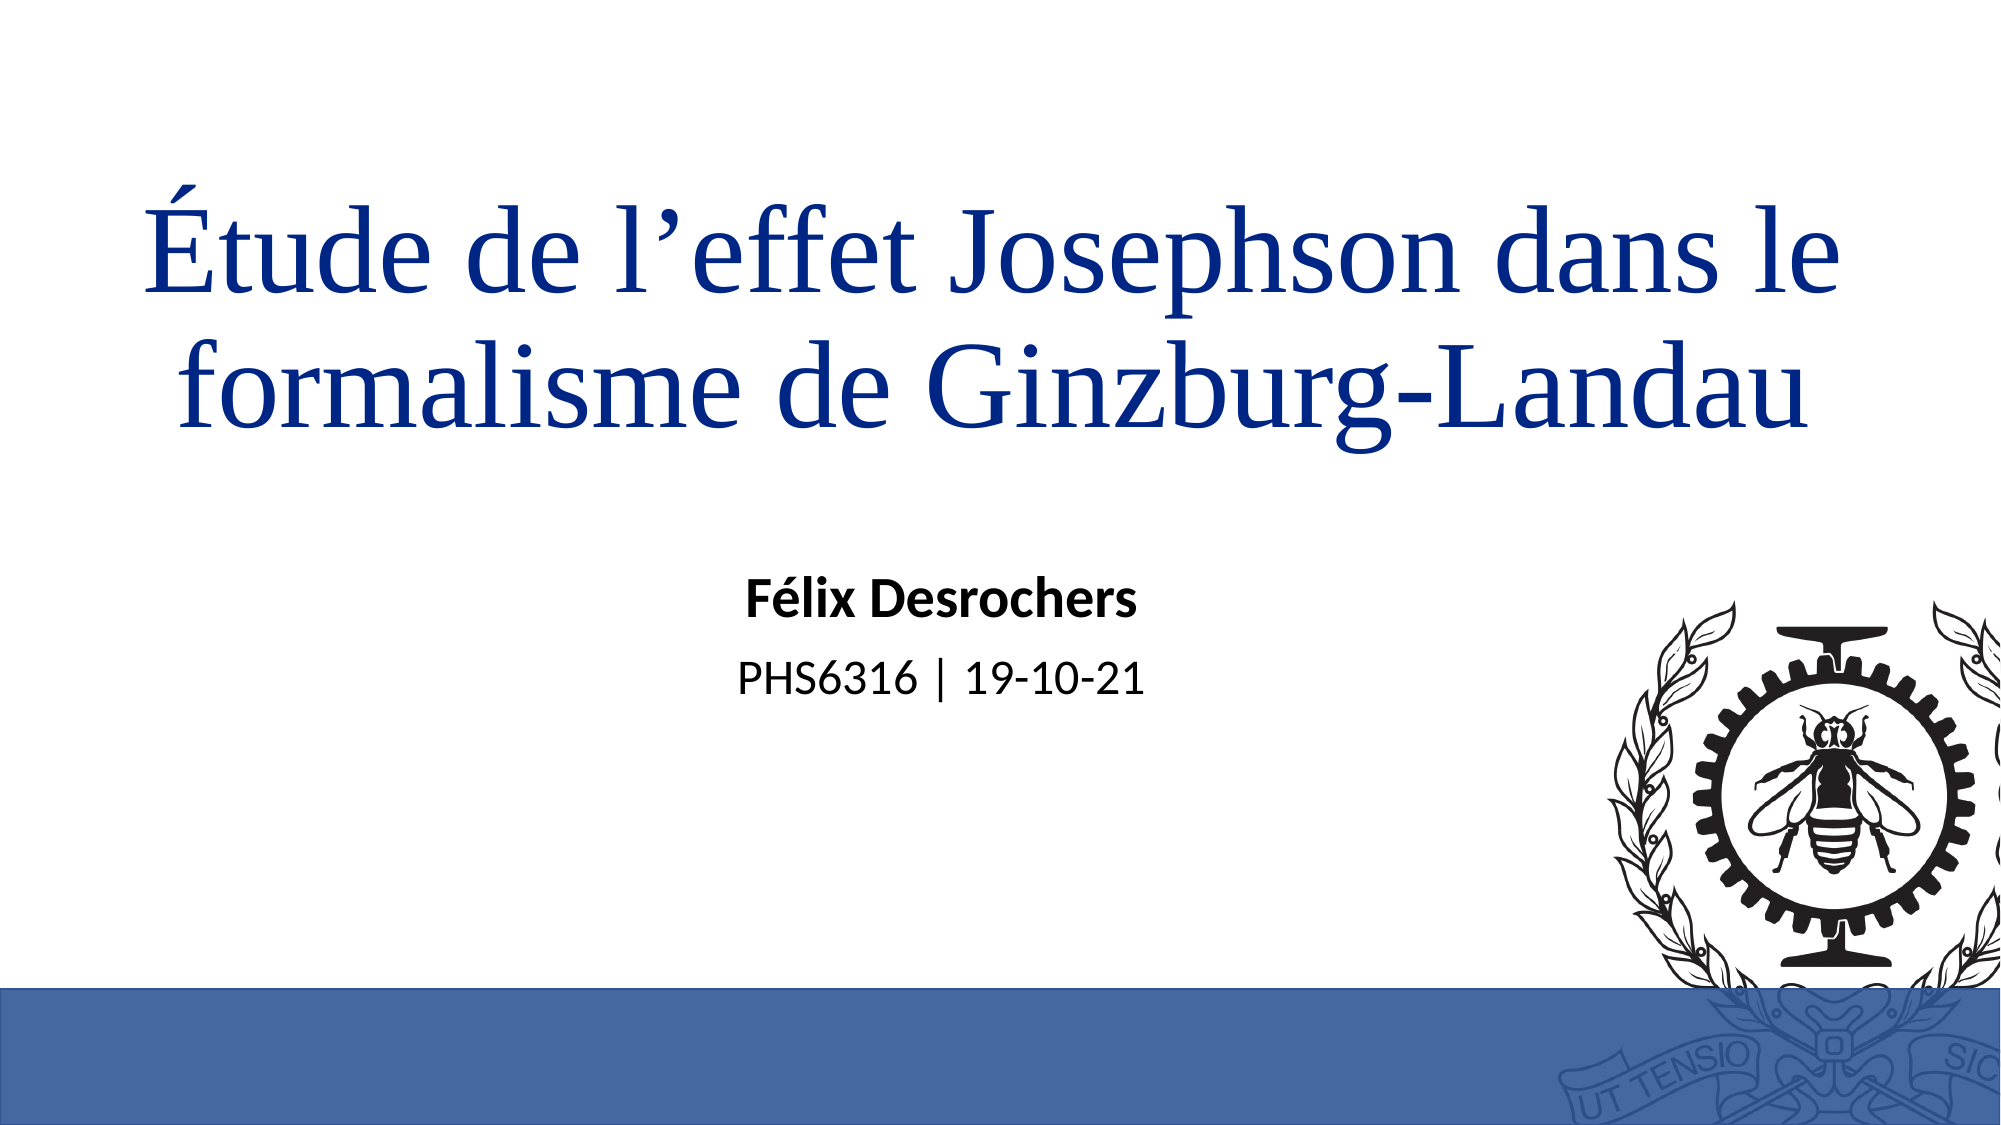

# Étude de l’effet Josephson dans le formalisme de Ginzburg-Landau
Félix Desrochers
PHS6316 | 19-10-21